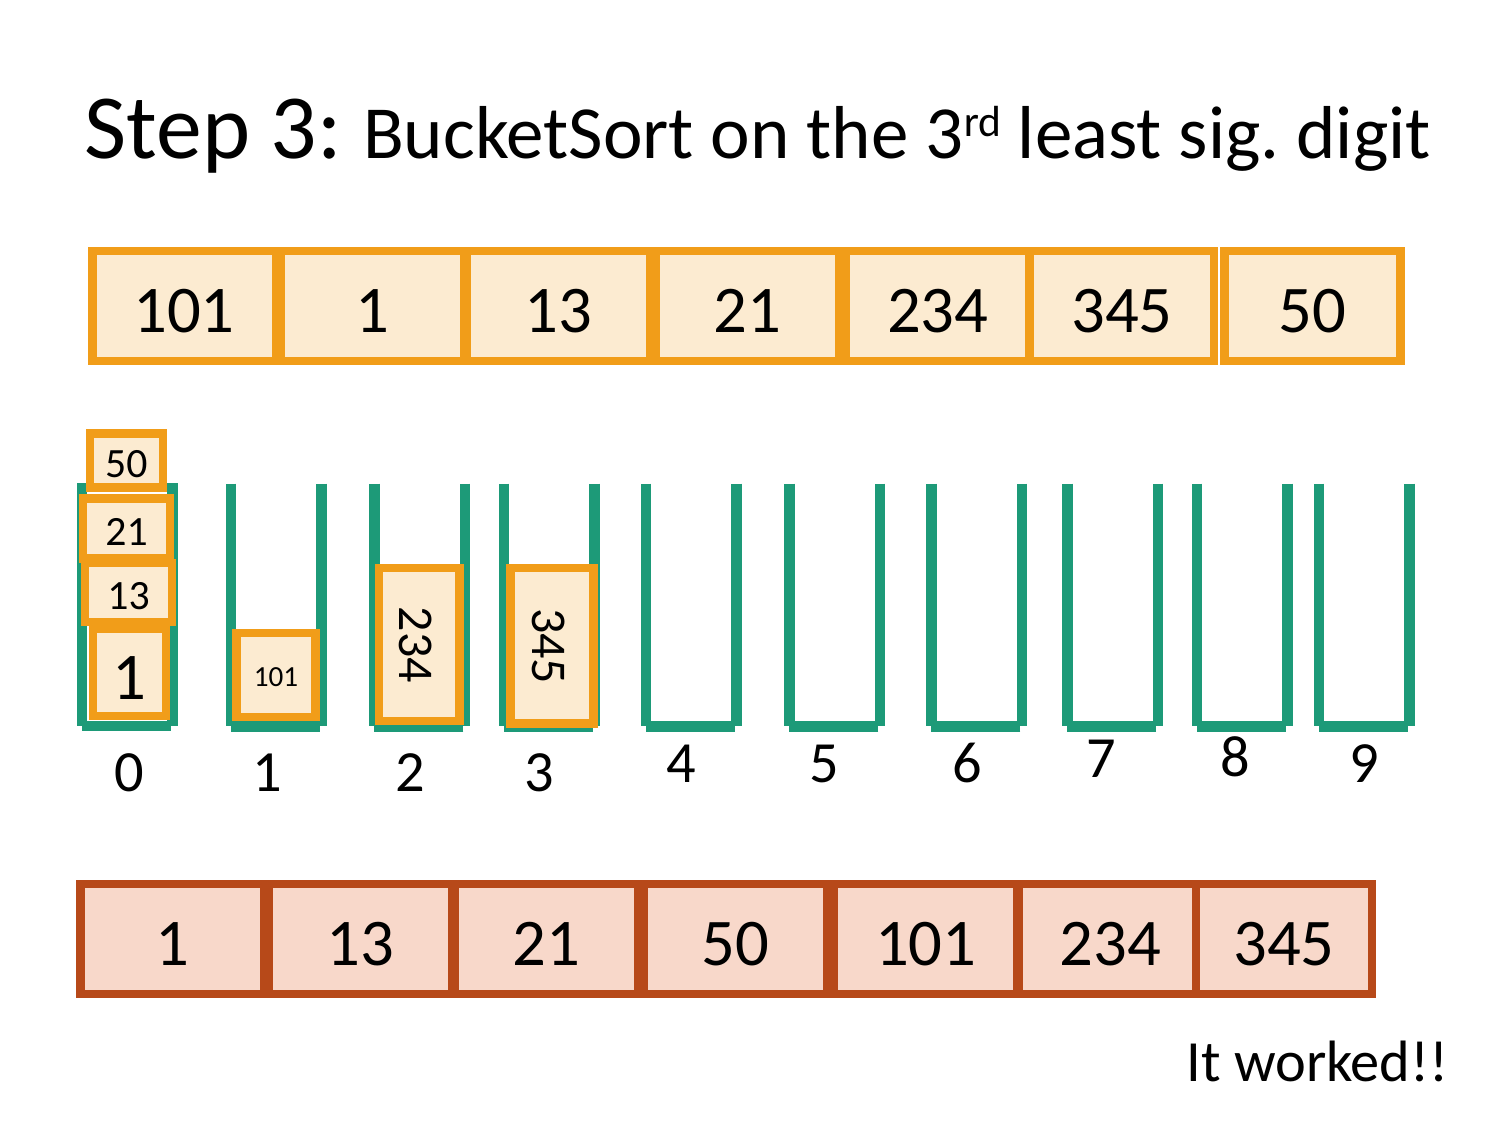

# Step 3: BucketSort on the 3rd least sig. digit
101
1
13
21
234
345
50
50
8
7
6
9
4
5
3
1
2
0
21
13
234
345
1
101
1
13
21
101
234
345
50
It worked!!